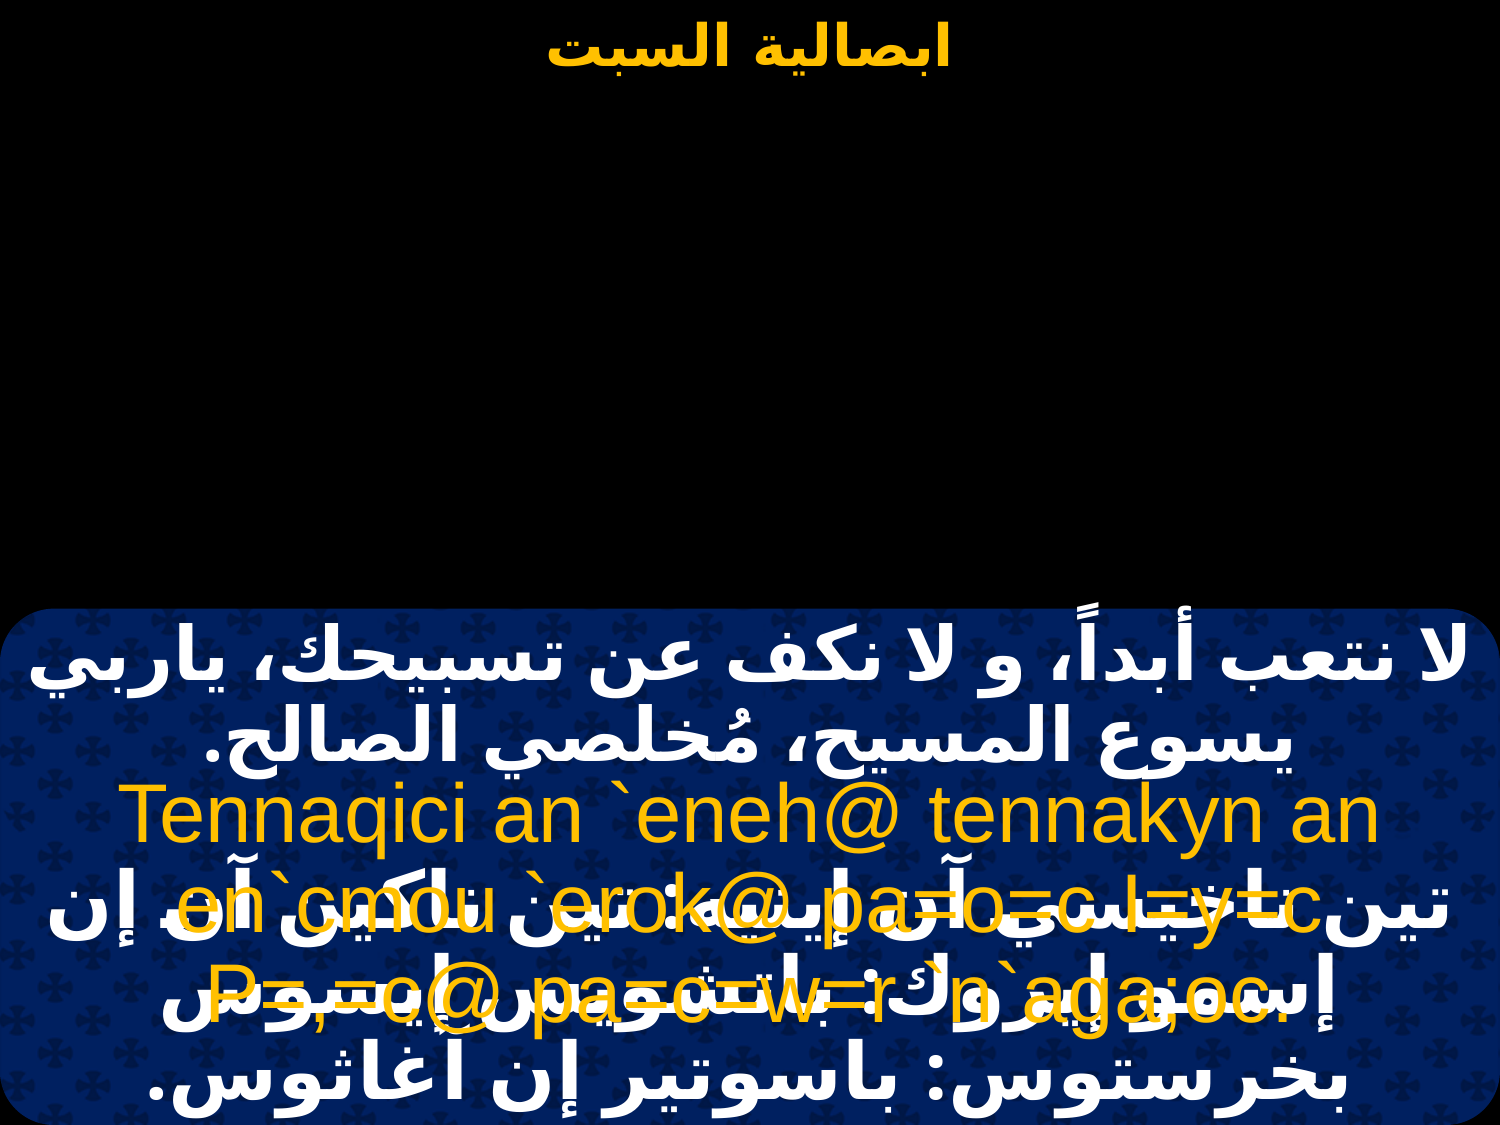

#
لا نتعب أبداً، و لا نكف عن تسبيحك، ياربي يسوع المسيح، مُخلصي الصالح.
Tennaqici an `eneh@ tennakyn an en`cmou `erok@ pa=o=c I=y=c P=,=c@ pa=c=w=r `n`aga;oc.
تين ناخيسي آن إينيه: تين ناكين آن إن إسمو إيروك: باتشويس إيسوس بخرستوس: باسوتير إن آغاثوس.